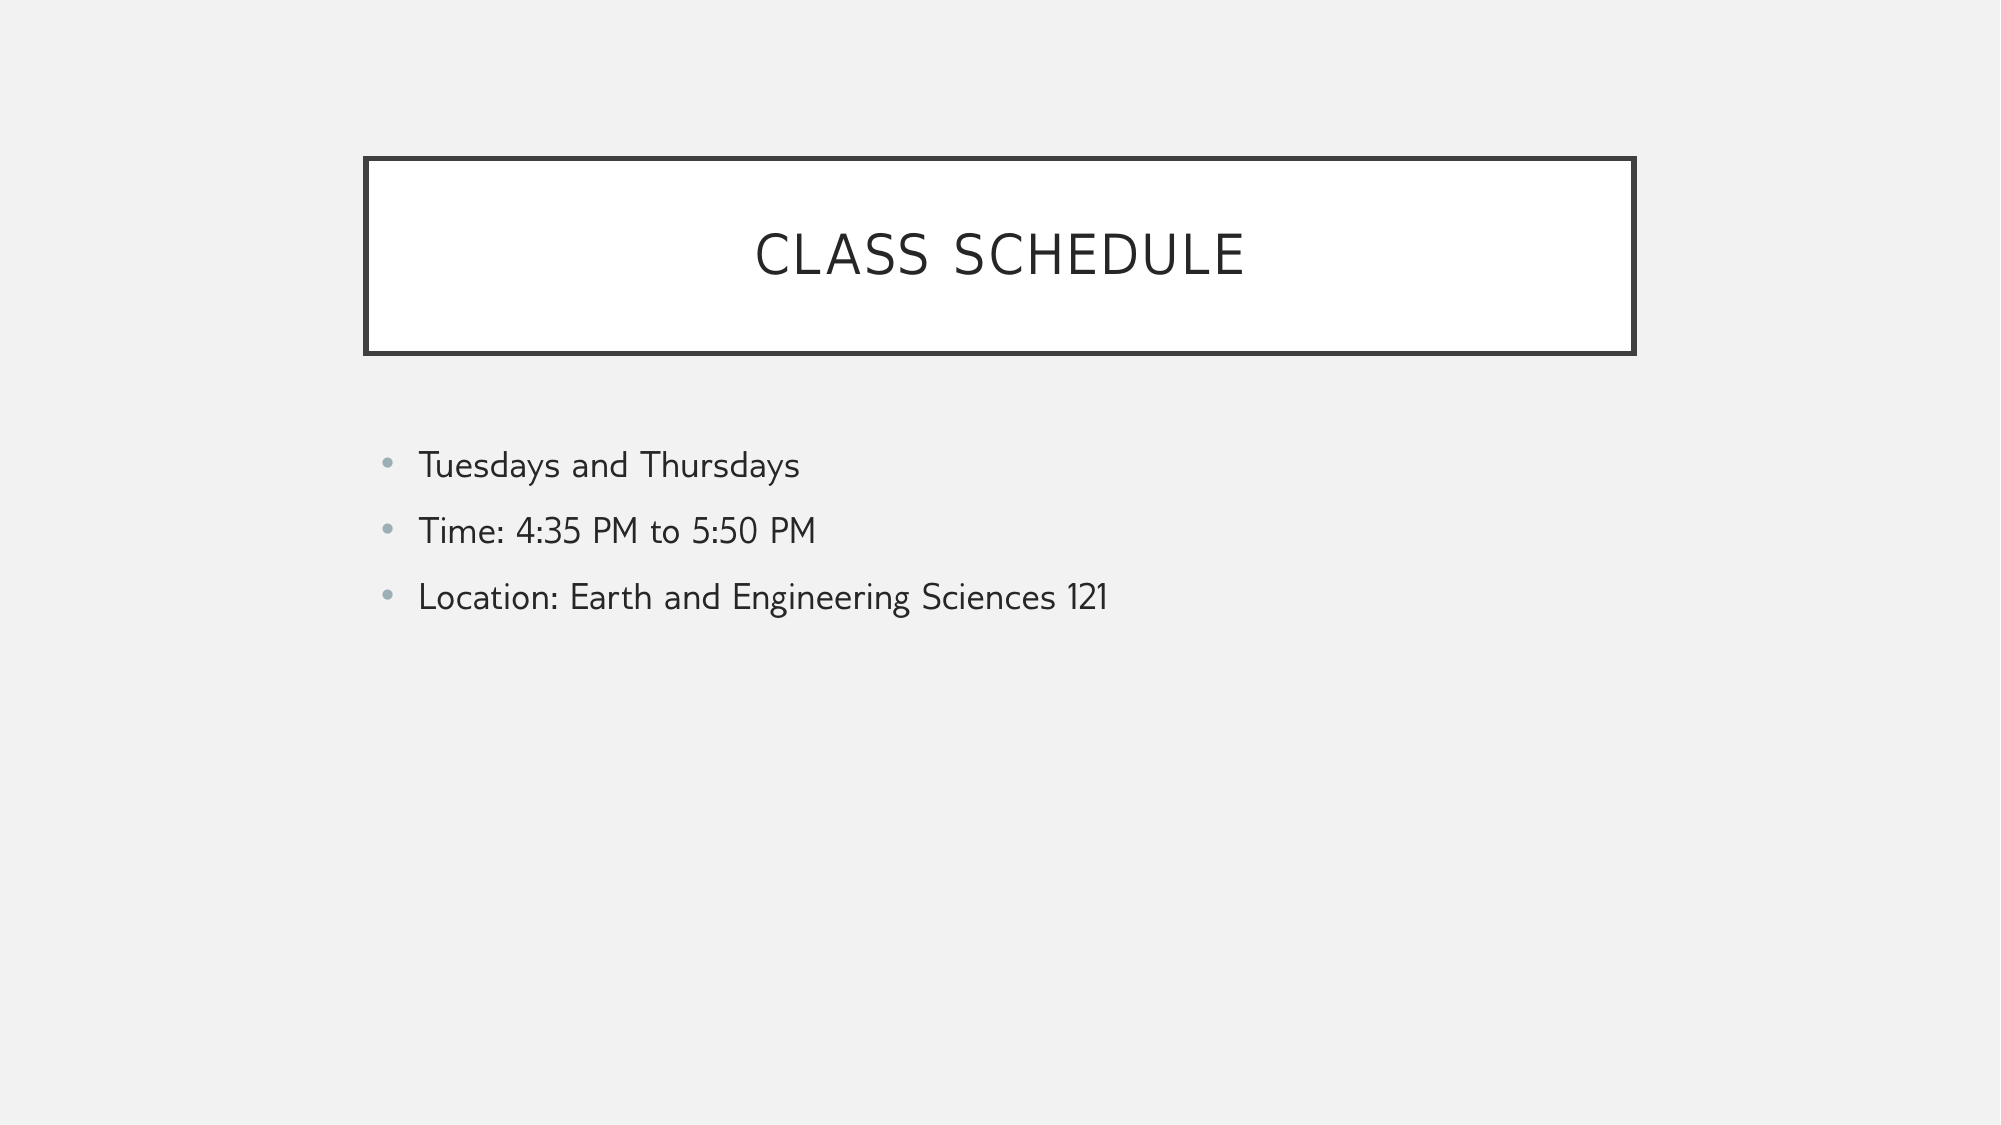

# CLASS Schedule
Tuesdays and Thursdays
Time: 4:35 PM to 5:50 PM
Location: Earth and Engineering Sciences 121